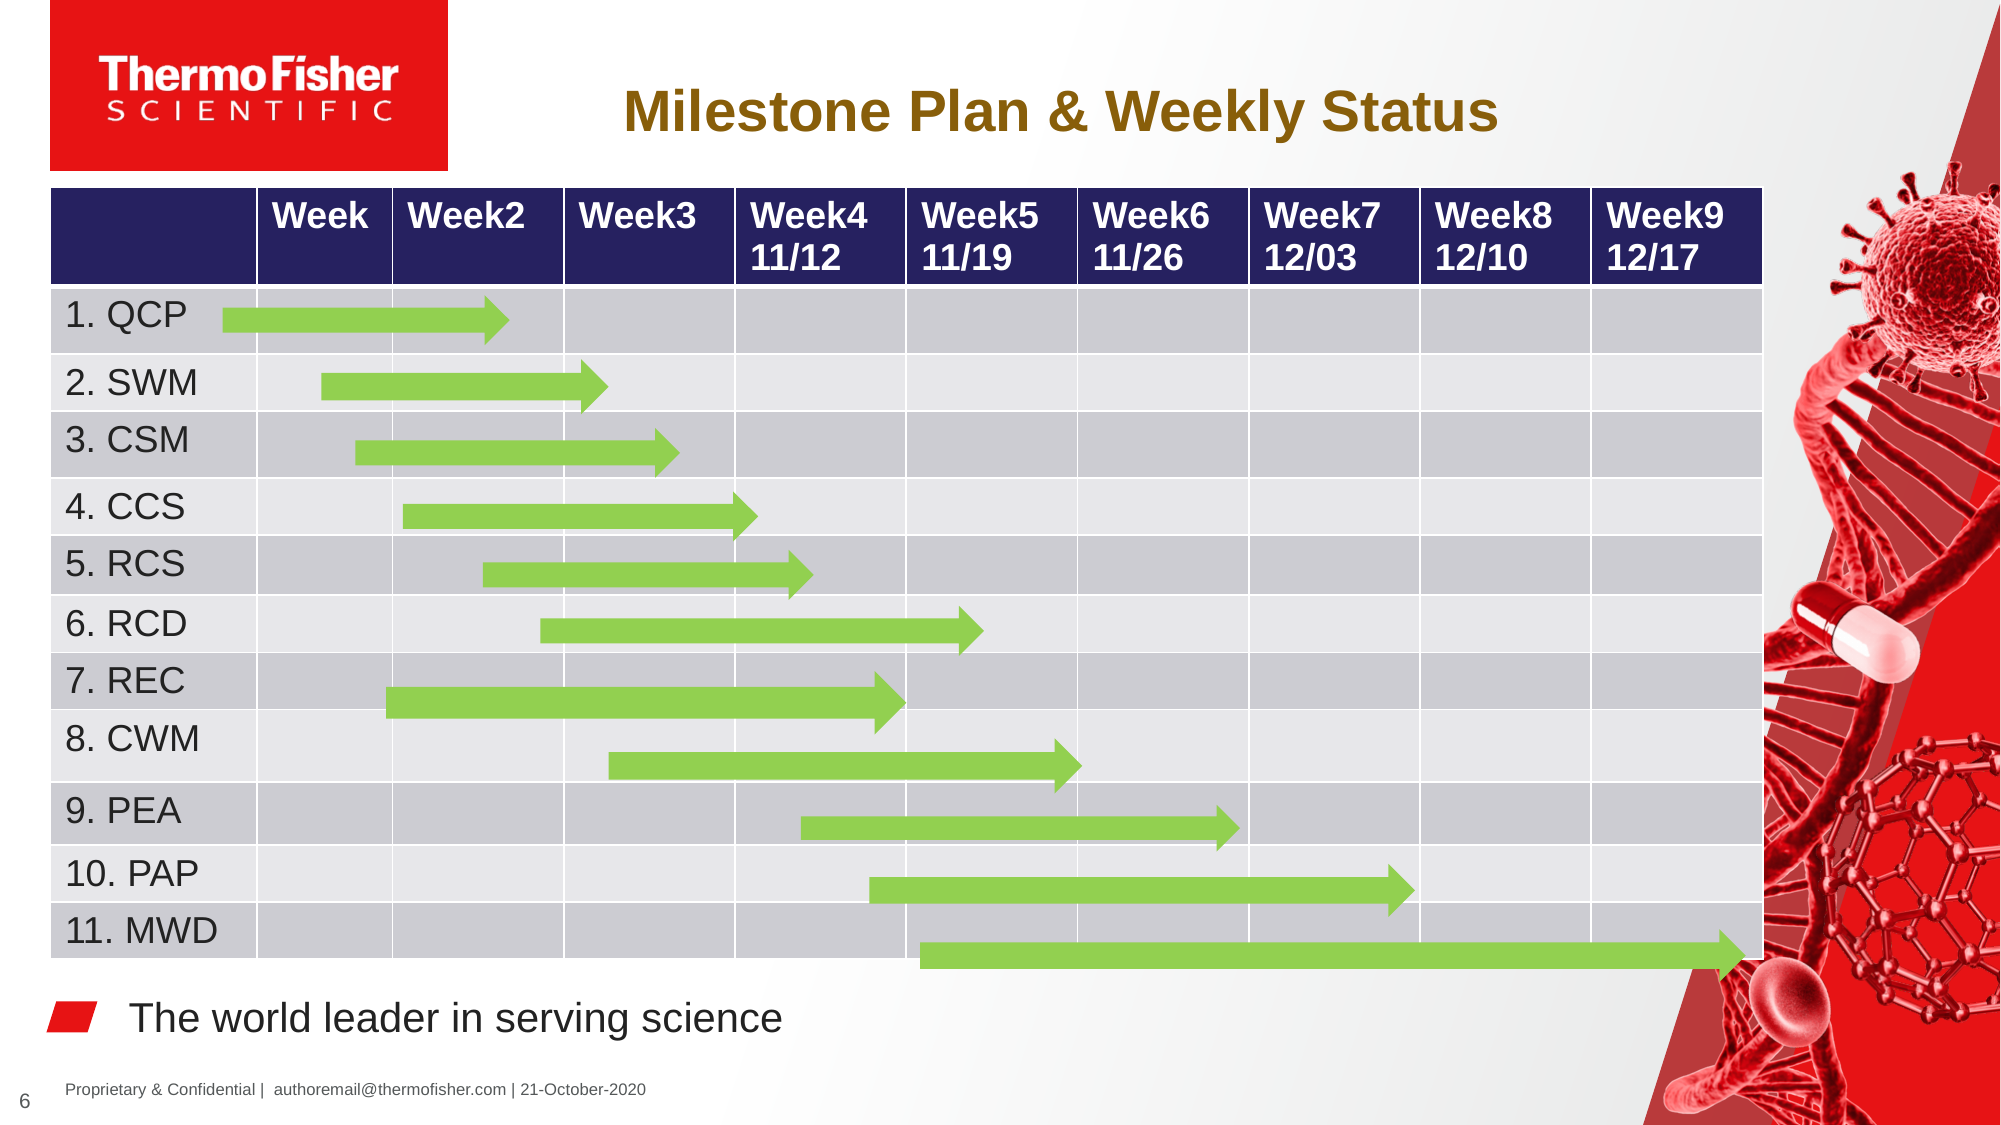

Milestone Plan & Weekly Status
|  | Week | Week2 | Week3 | Week4 11/12 | Week5 11/19 | Week6 11/26 | Week7 12/03 | Week8 12/10 | Week9 12/17 |
| --- | --- | --- | --- | --- | --- | --- | --- | --- | --- |
| 1. QCP |  |  |  |  |  |  |  |  |  |
| 2. SWM |  |  |  |  |  |  |  |  |  |
| 3. CSM |  |  |  |  |  |  |  |  |  |
| 4. CCS |  |  |  |  |  |  |  |  |  |
| 5. RCS |  |  |  |  |  |  |  |  |  |
| 6. RCD |  |  |  |  |  |  |  |  |  |
| 7. REC |  |  |  |  |  |  |  |  |  |
| 8. CWM |  |  |  |  |  |  |  |  |  |
| 9. PEA |  |  |  |  |  |  |  |  |  |
| 10. PAP |  |  |  |  |  |  |  |  |  |
| 11. MWD |  |  |  |  |  |  |  |  |  |

Proprietary & Confidential |  authoremail@thermofisher.com | 21-October-2020
6